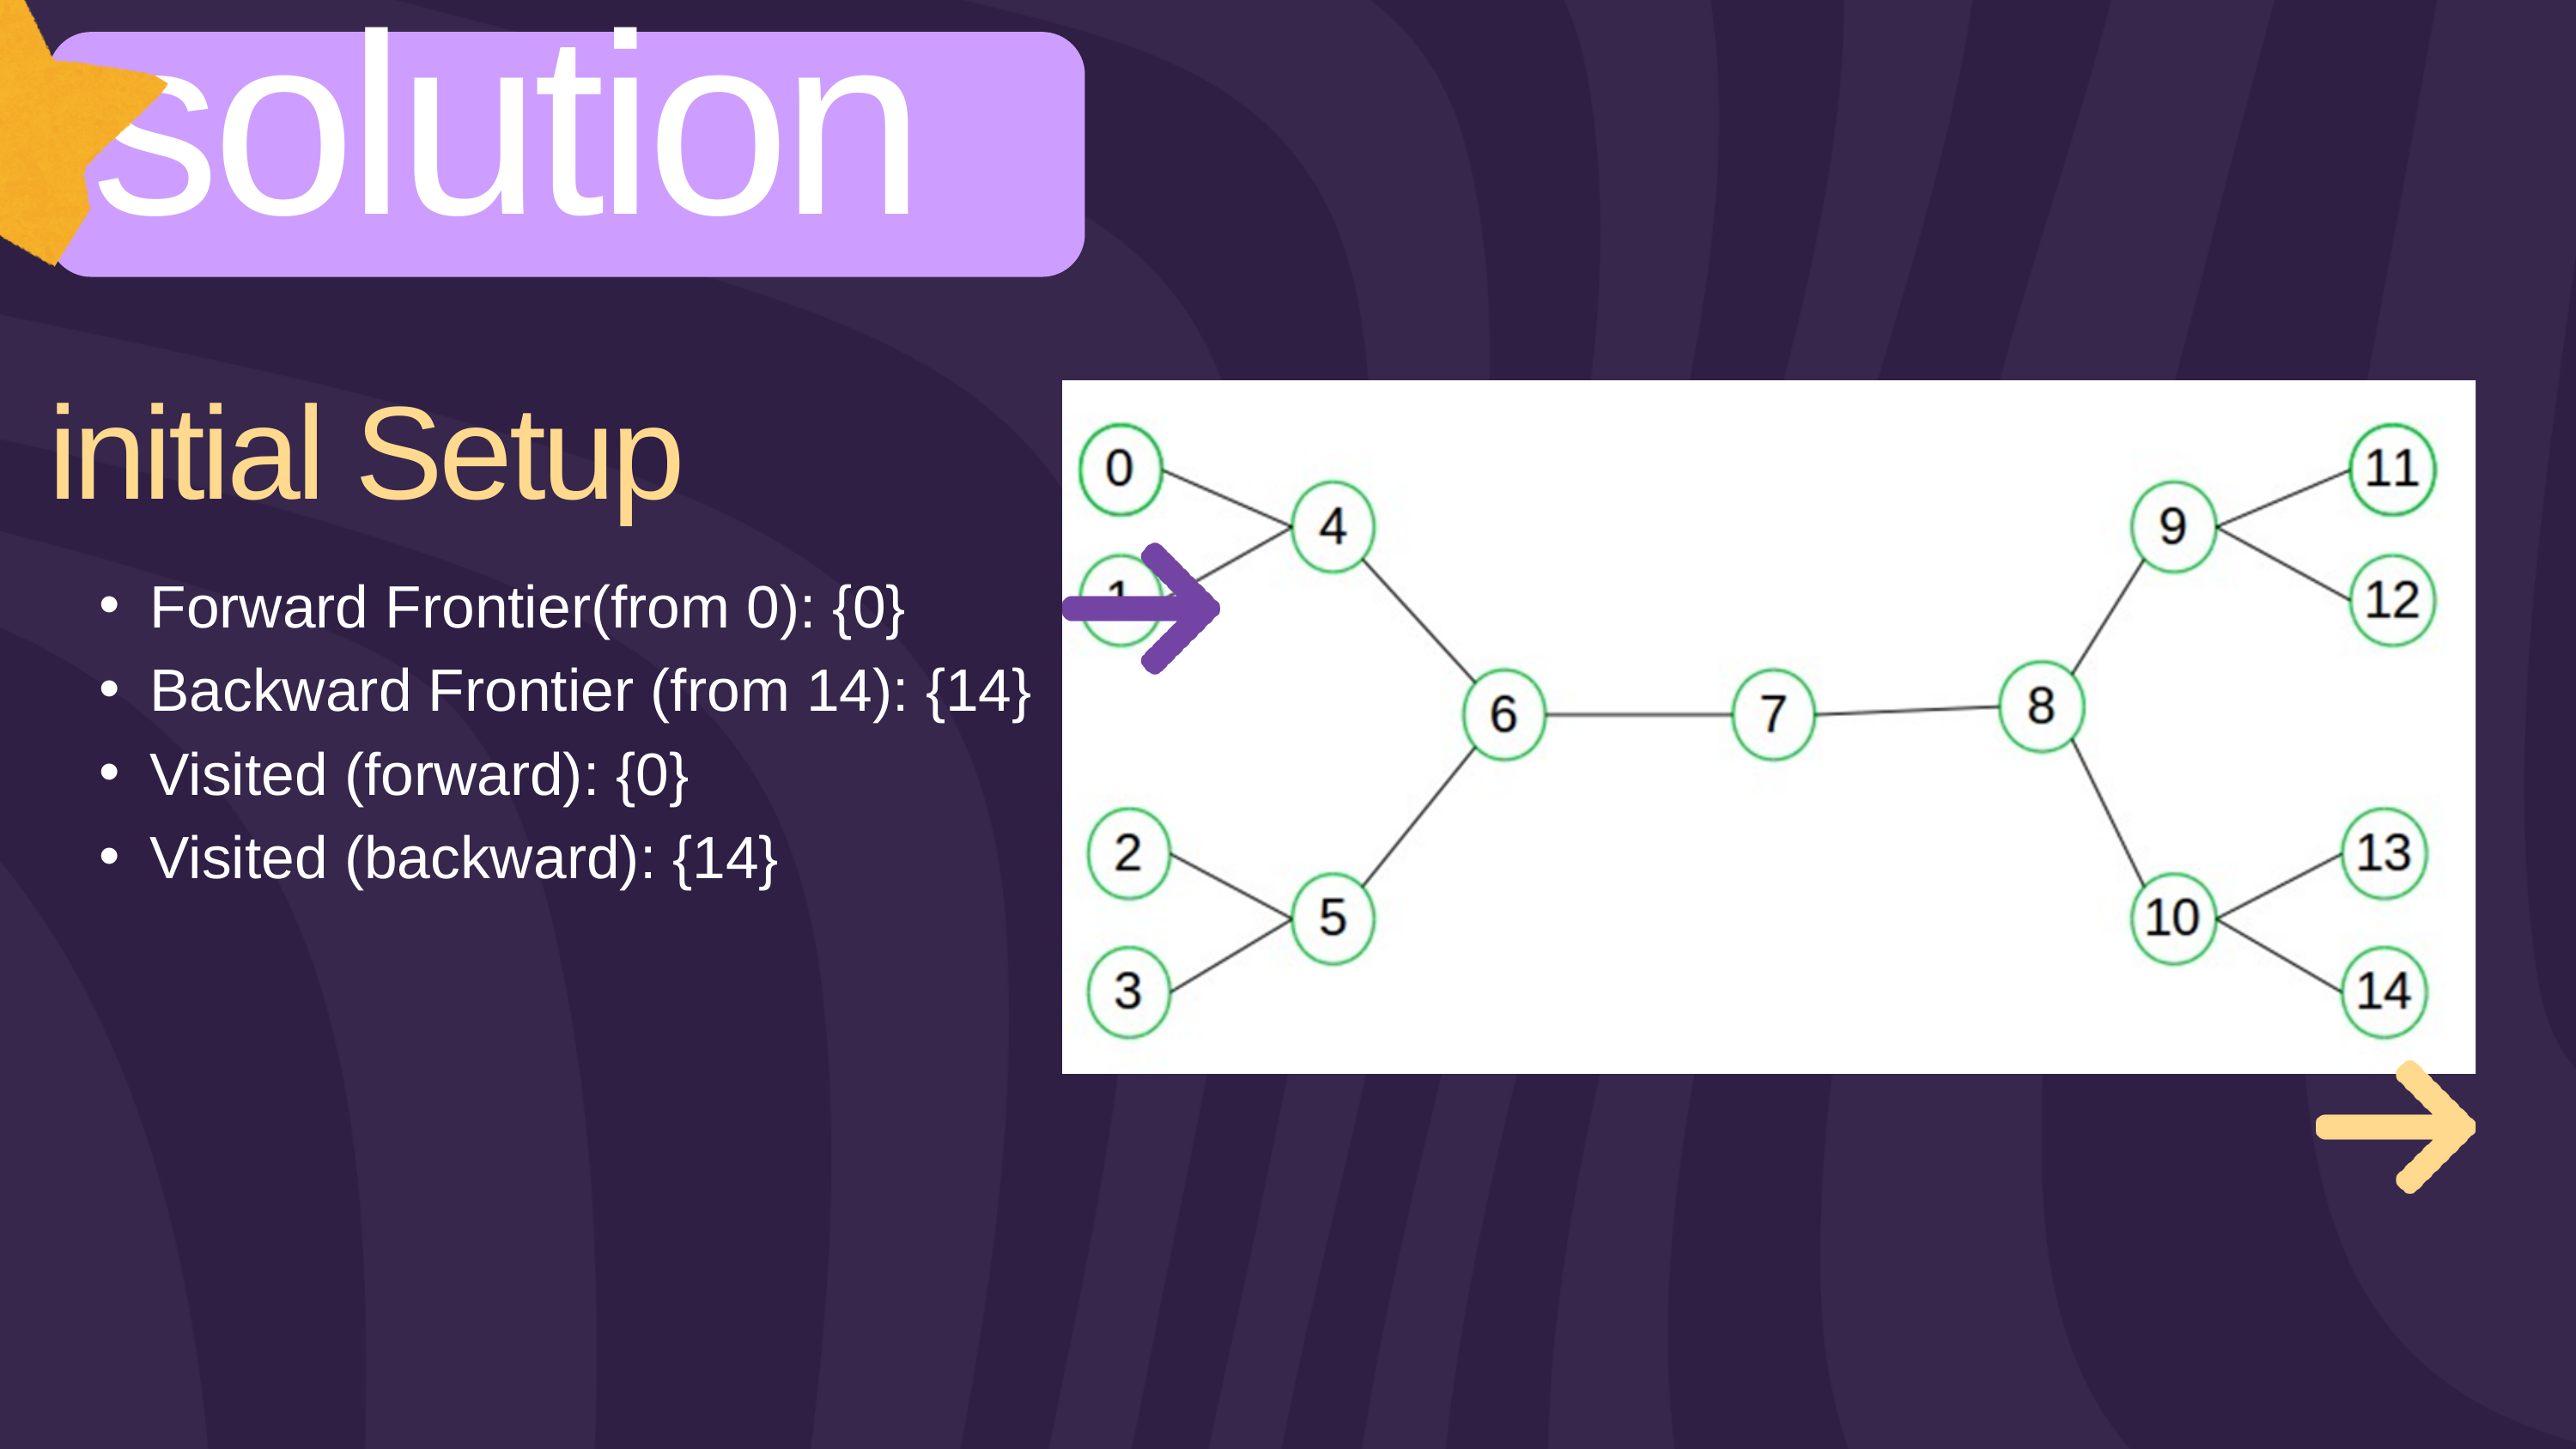

solution

initial Setup

Forward Frontier(from 0): {0}
Backward Frontier (from 14): {14}
Visited (forward): {0}
Visited (backward): {14}